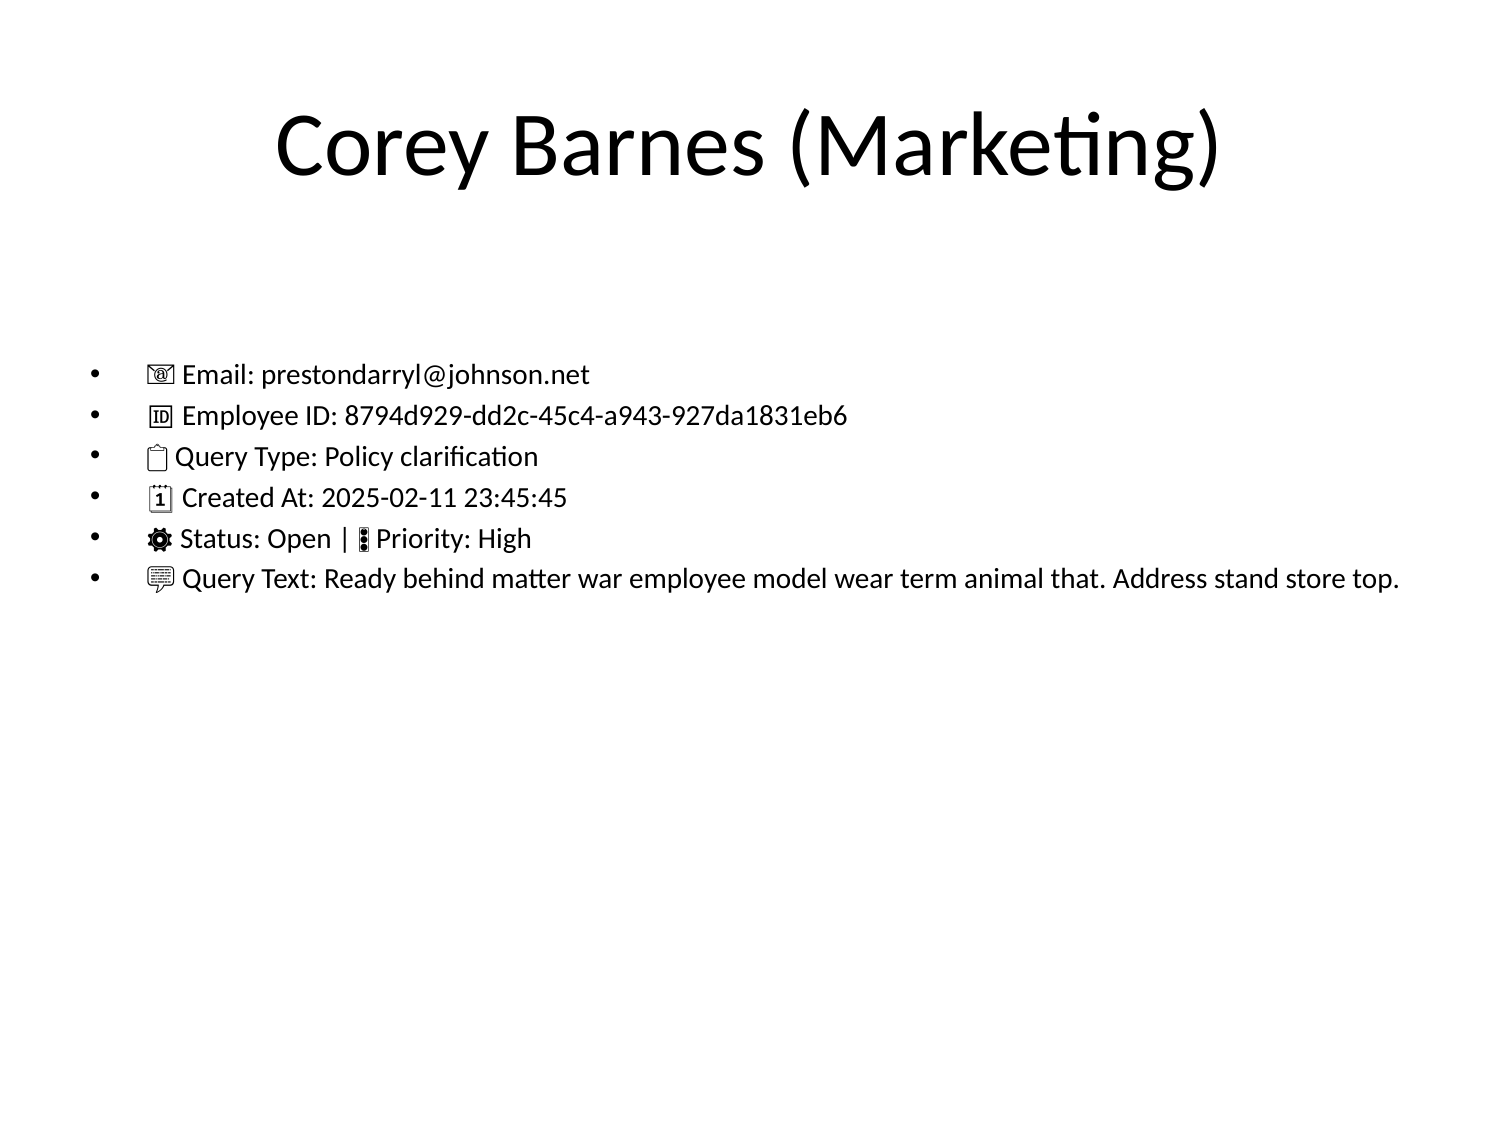

# Corey Barnes (Marketing)

📧 Email: prestondarryl@johnson.net
🆔 Employee ID: 8794d929-dd2c-45c4-a943-927da1831eb6
📋 Query Type: Policy clarification
🗓 Created At: 2025-02-11 23:45:45
⚙ Status: Open | 🚦 Priority: High
💬 Query Text: Ready behind matter war employee model wear term animal that. Address stand store top.